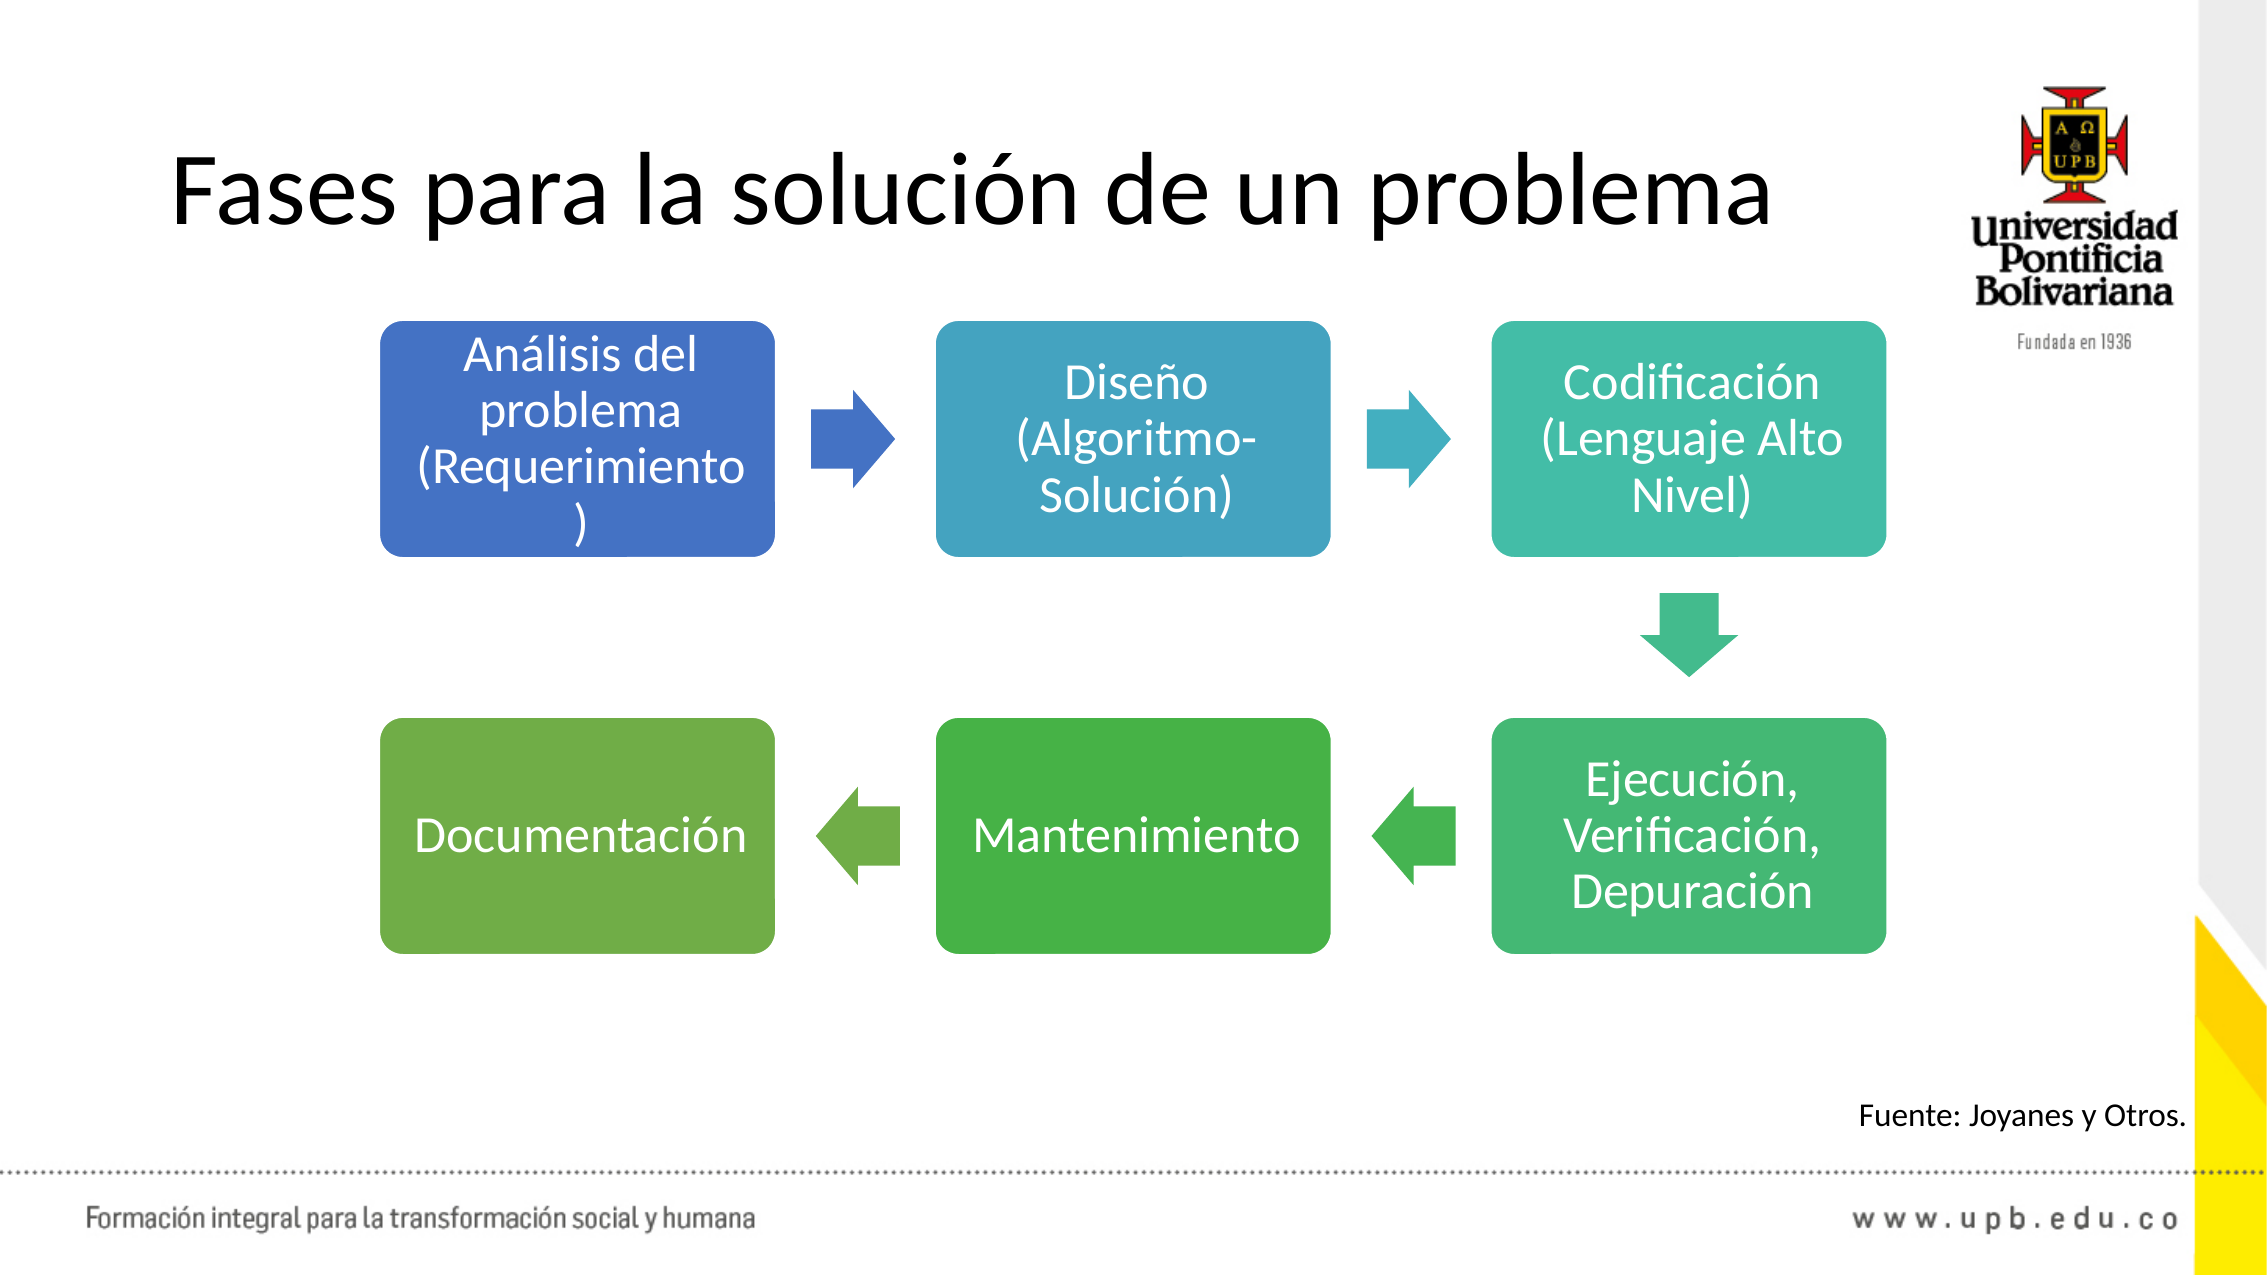

# Fases para la solución de un problema
Análisis del problema (Requerimiento)

Diseño (Algoritmo-Solución)

Codificación (Lenguaje Alto Nivel)

Ejecución, Verificación, Depuración

Mantenimiento

Documentación
Fuente: Joyanes y Otros.